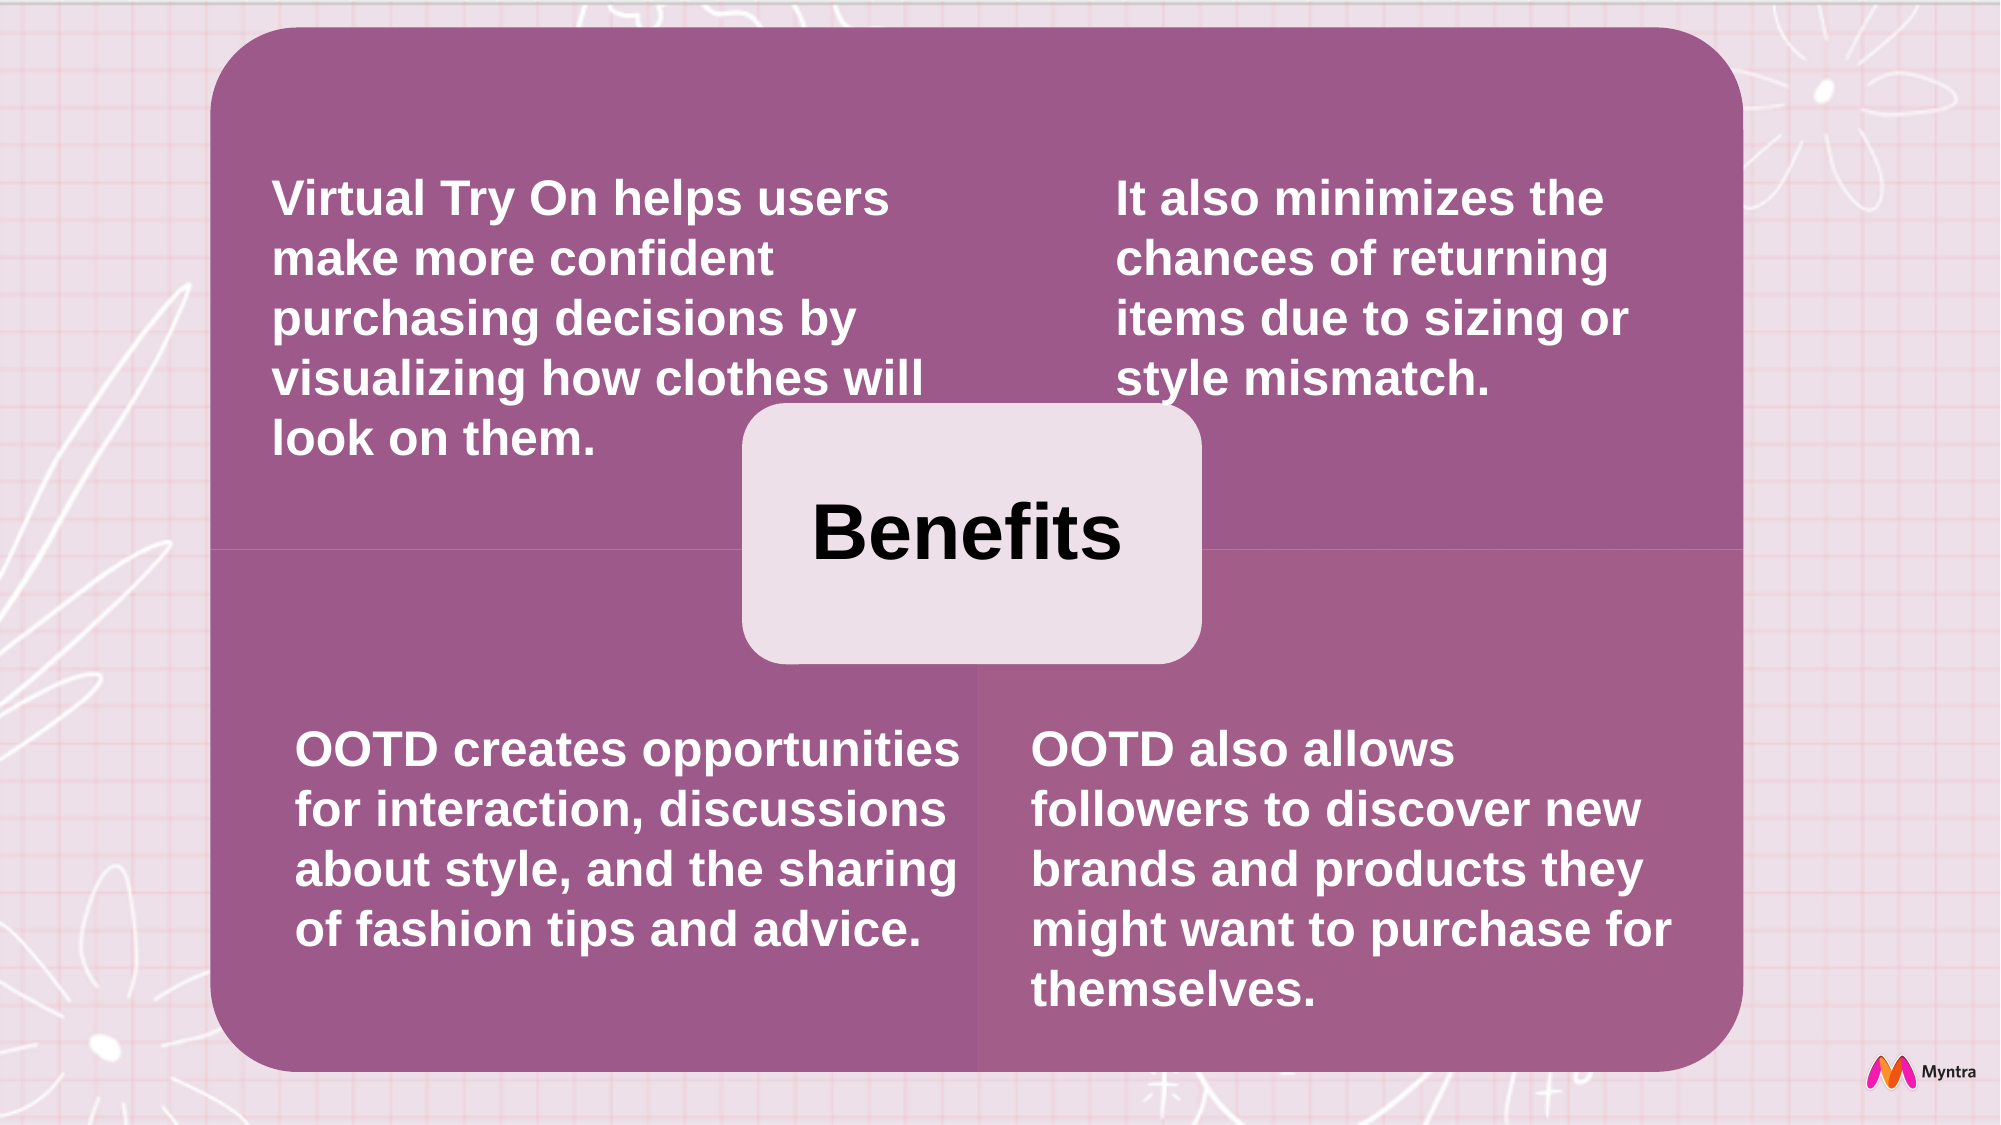

Benefits
Virtual Try On helps users make more confident purchasing decisions by visualizing how clothes will look on them.
It also minimizes the chances of returning items due to sizing or style mismatch.
OOTD also allows followers to discover new brands and products they might want to purchase for themselves.
OOTD creates opportunities for interaction, discussions about style, and the sharing of fashion tips and advice.